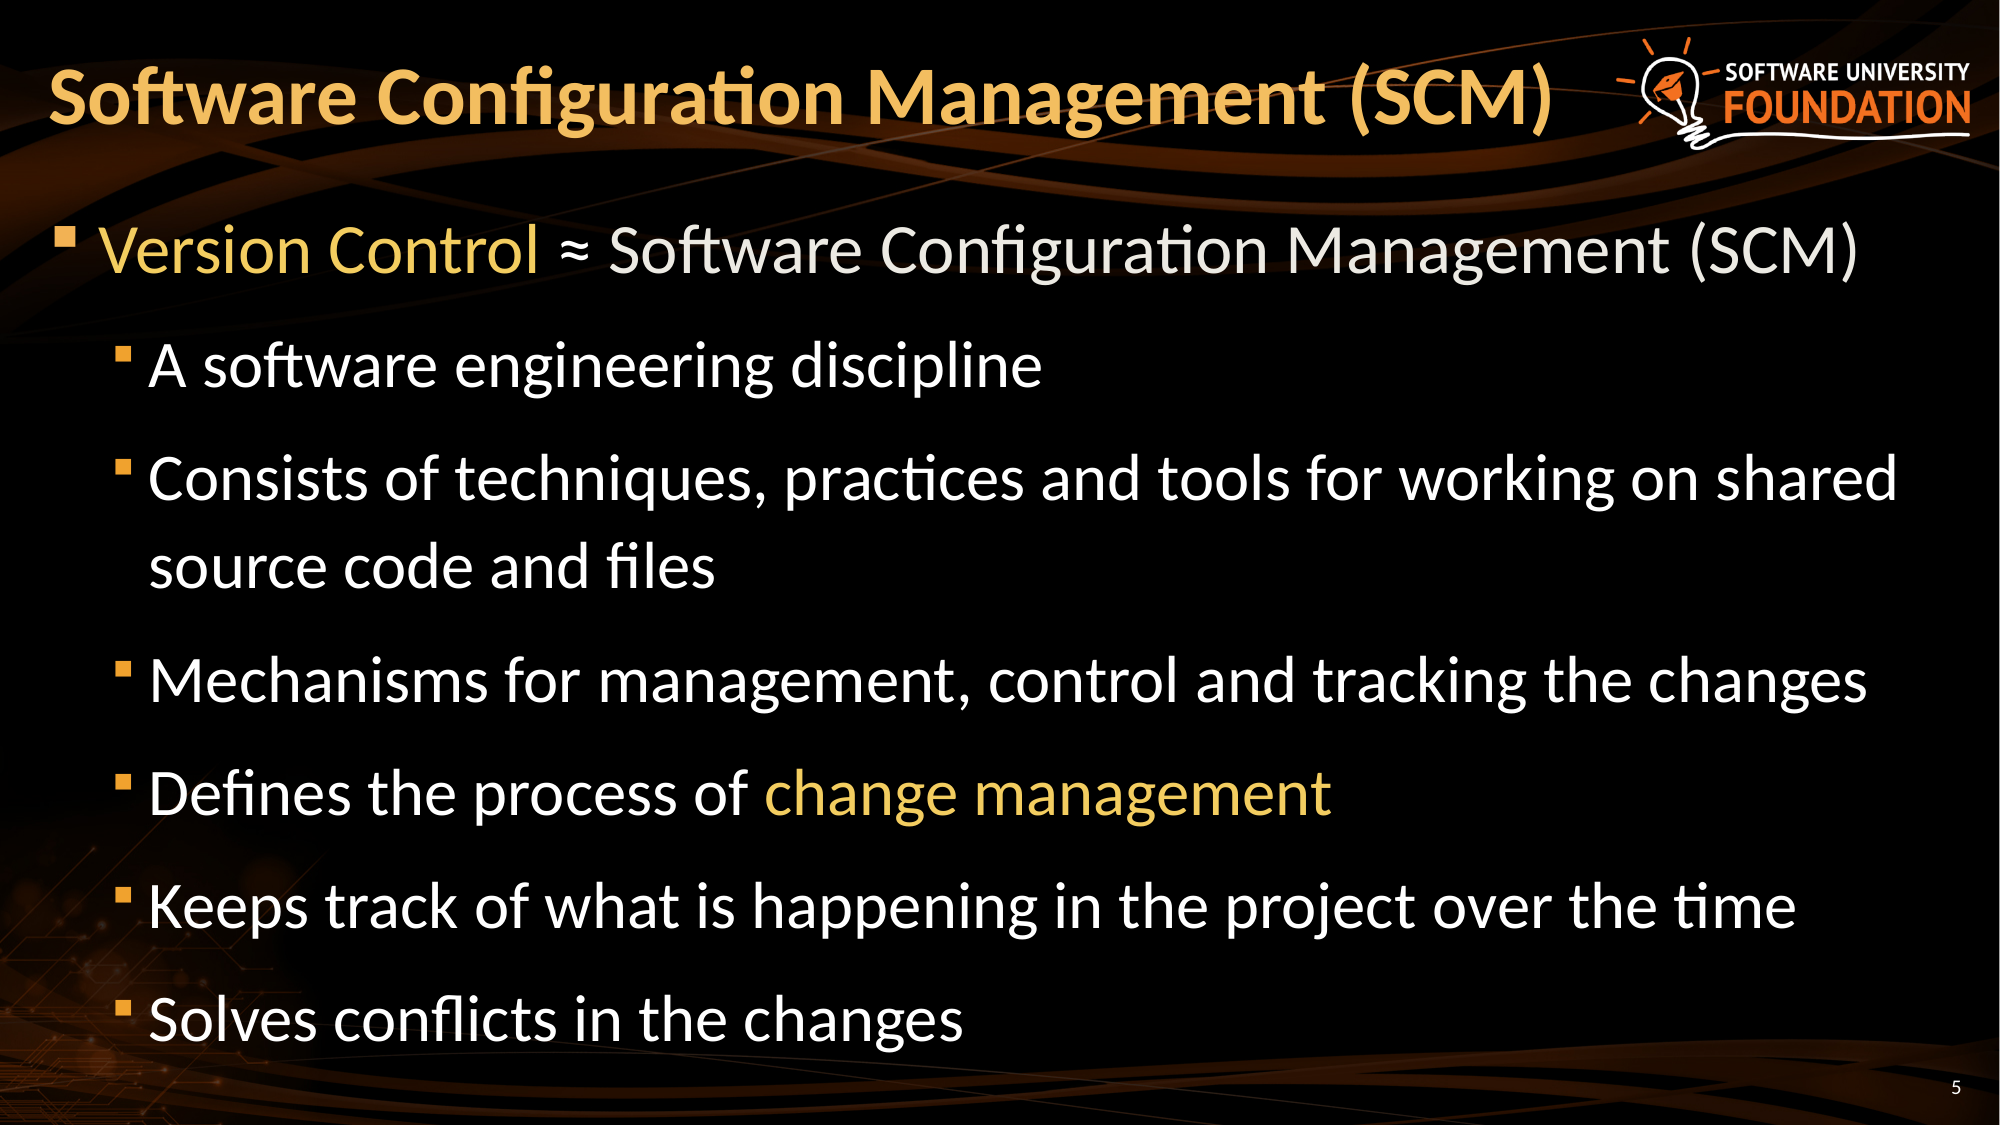

# Software Configuration Management (SCM)
Version Control ≈ Software Configuration Management (SCM)
A software engineering discipline
Consists of techniques, practices and tools for working on shared source code and files
Mechanisms for management, control and tracking the changes
Defines the process of change management
Keeps track of what is happening in the project over the time
Solves conflicts in the changes
5